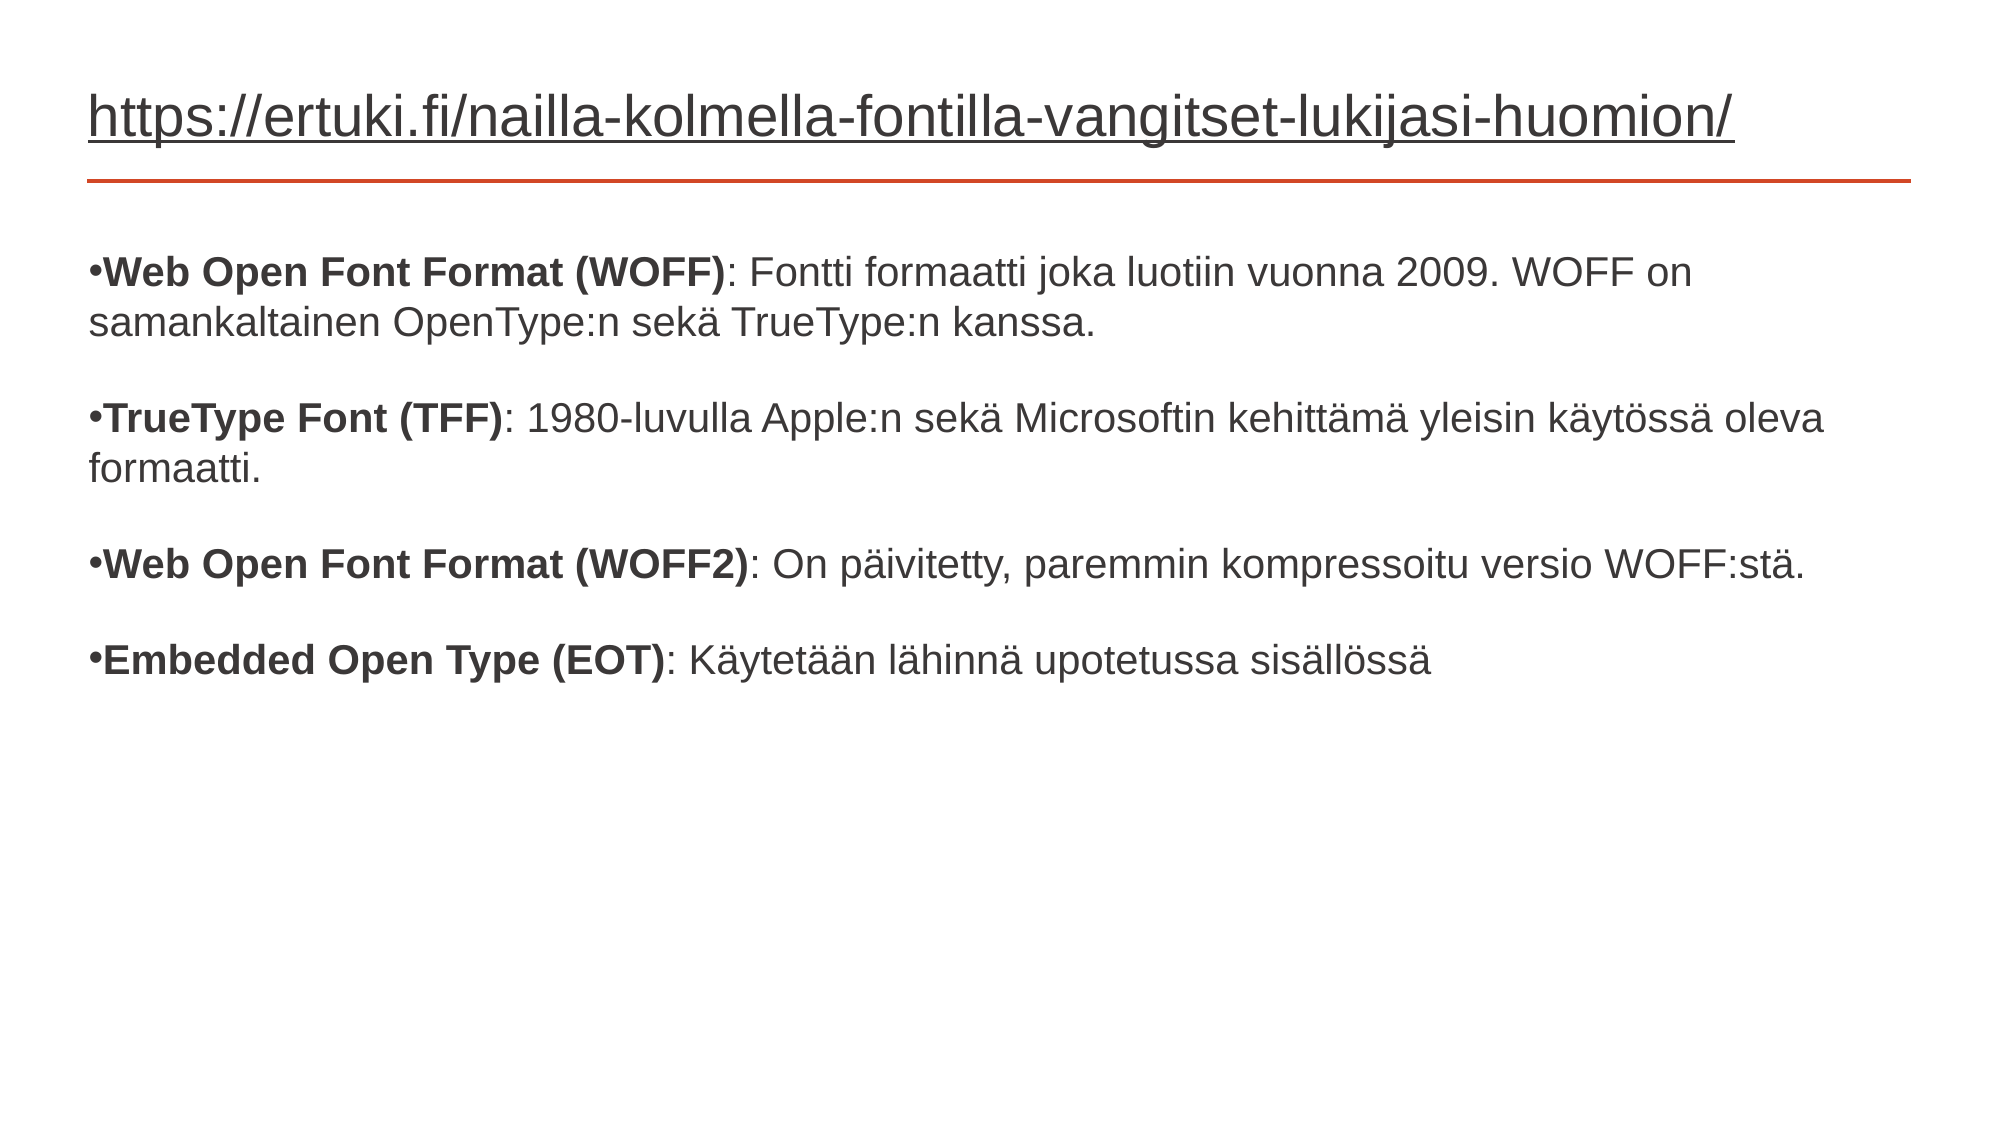

# https://ertuki.fi/nailla-kolmella-fontilla-vangitset-lukijasi-huomion/
Web Open Font Format (WOFF): Fontti formaatti joka luotiin vuonna 2009. WOFF on samankaltainen OpenType:n sekä TrueType:n kanssa.
TrueType Font (TFF): 1980-luvulla Apple:n sekä Microsoftin kehittämä yleisin käytössä oleva formaatti.
Web Open Font Format (WOFF2): On päivitetty, paremmin kompressoitu versio WOFF:stä.
Embedded Open Type (EOT): Käytetään lähinnä upotetussa sisällössä